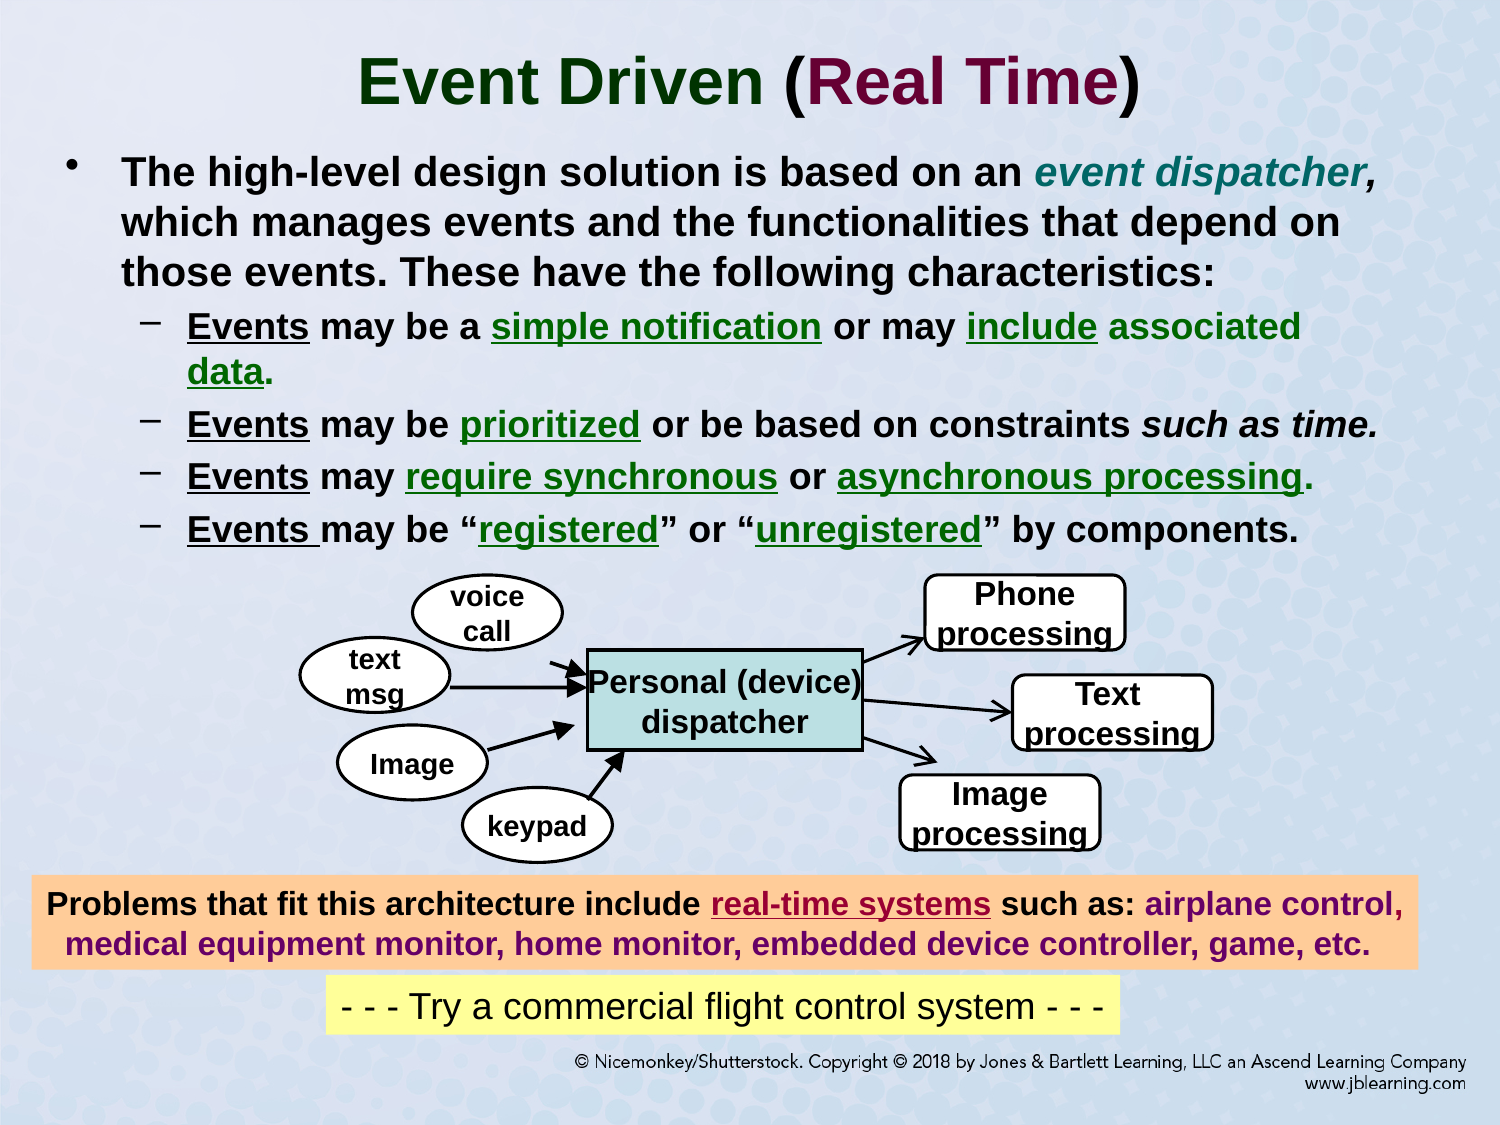

# Event Driven (Real Time)
The high-level design solution is based on an event dispatcher, which manages events and the functionalities that depend on those events. These have the following characteristics:
Events may be a simple notification or may include associated data.
Events may be prioritized or be based on constraints such as time.
Events may require synchronous or asynchronous processing.
Events may be “registered” or “unregistered” by components.

voice
call
Phone
processing
text
msg

Personal (device)
dispatcher

Text
processing

Image

Image
processing

keypad

Problems that fit this architecture include real-time systems such as: airplane control,
  medical equipment monitor, home monitor, embedded device controller, game, etc.
- - - Try a commercial flight control system - - -